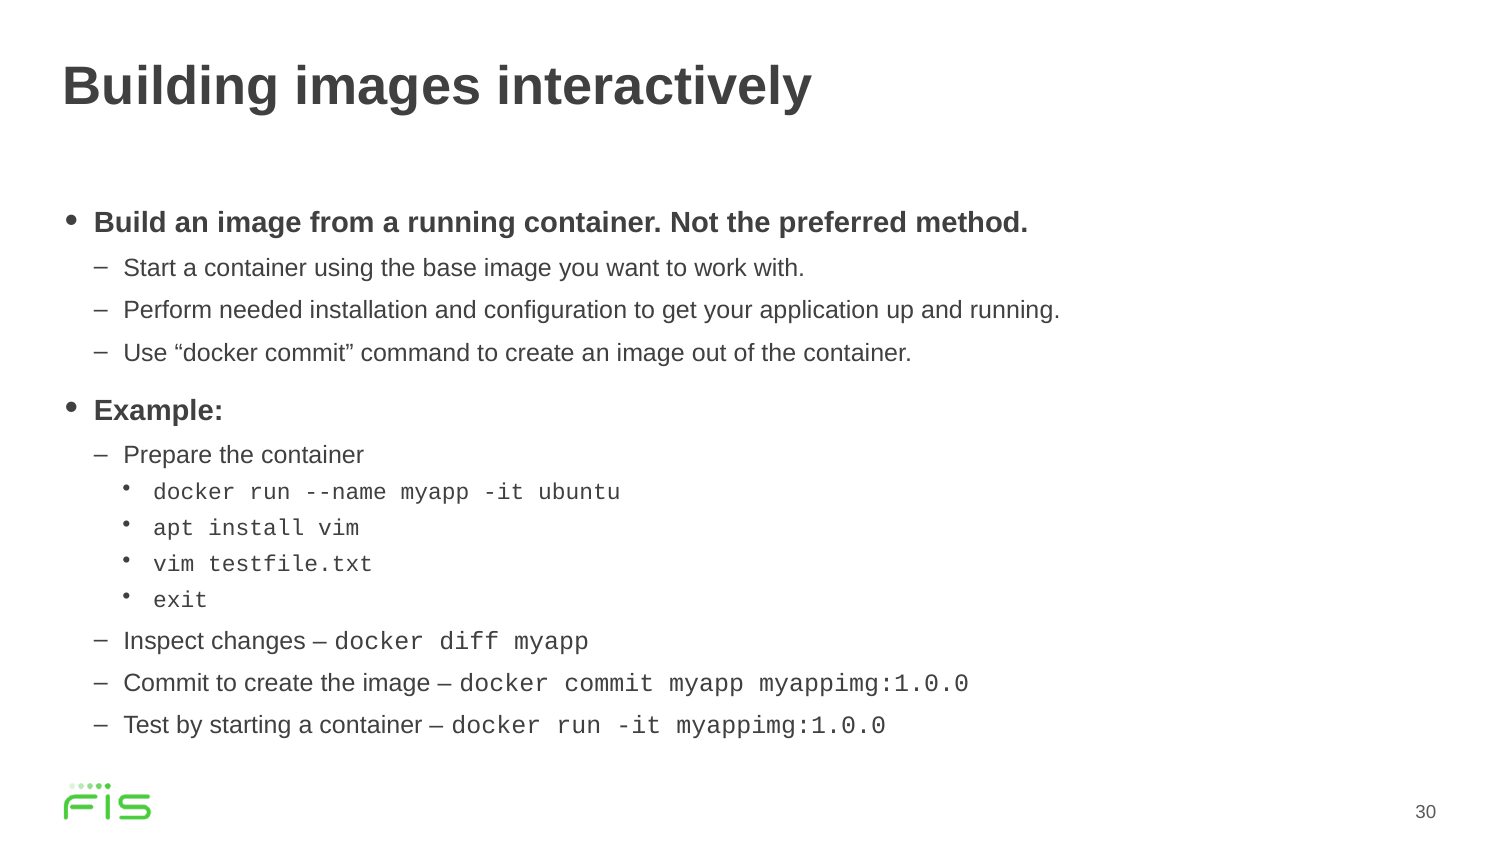

# Building images interactively
Build an image from a running container. Not the preferred method.
Start a container using the base image you want to work with.
Perform needed installation and configuration to get your application up and running.
Use “docker commit” command to create an image out of the container.
Example:
Prepare the container
docker run --name myapp -it ubuntu
apt install vim
vim testfile.txt
exit
Inspect changes – docker diff myapp
Commit to create the image – docker commit myapp myappimg:1.0.0
Test by starting a container – docker run -it myappimg:1.0.0

30